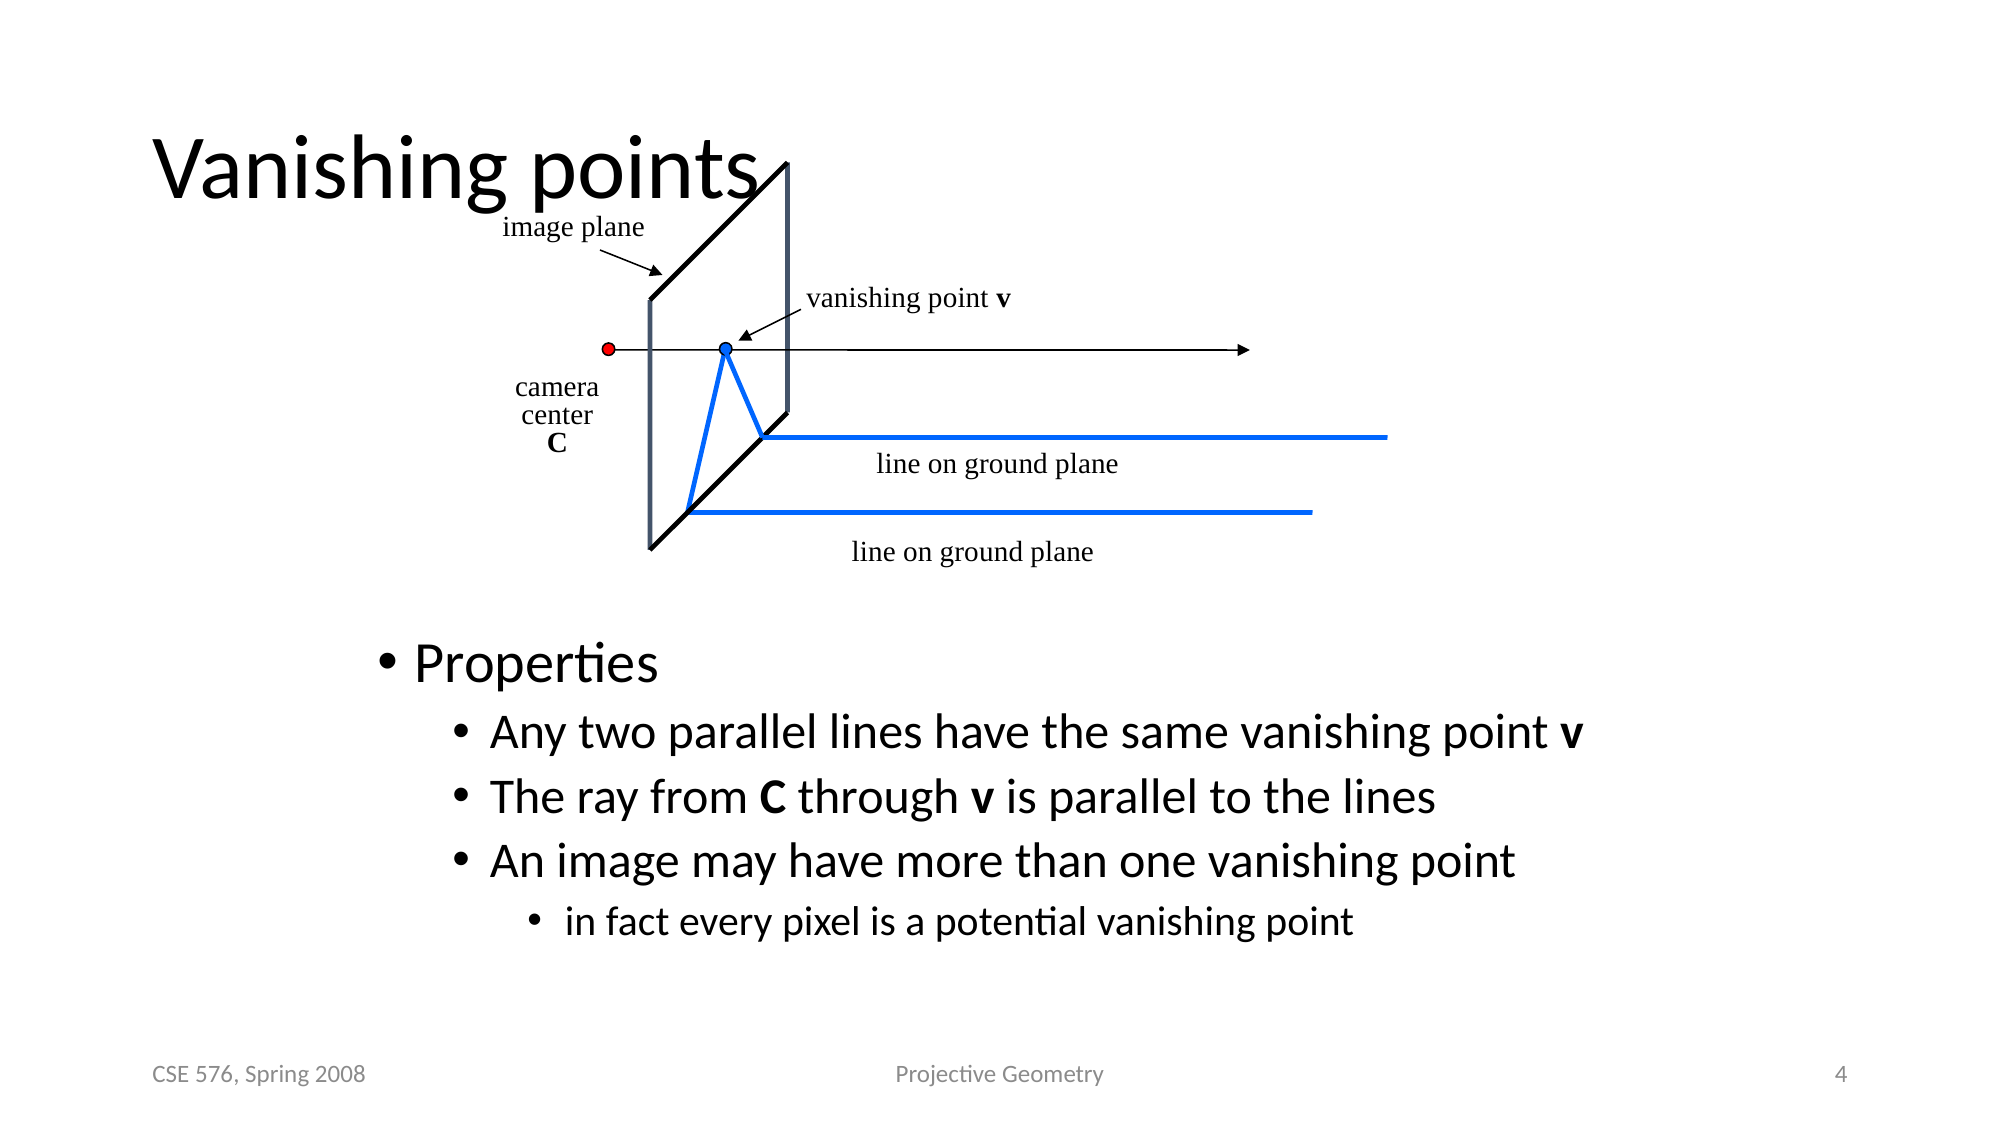

# Vanishing points

image plane

vanishing point v

line on ground plane
camera
center
C

line on ground plane
Properties
Any two parallel lines have the same vanishing point v
The ray from C through v is parallel to the lines
An image may have more than one vanishing point
in fact every pixel is a potential vanishing point
CSE 576, Spring 2008
Projective Geometry
4